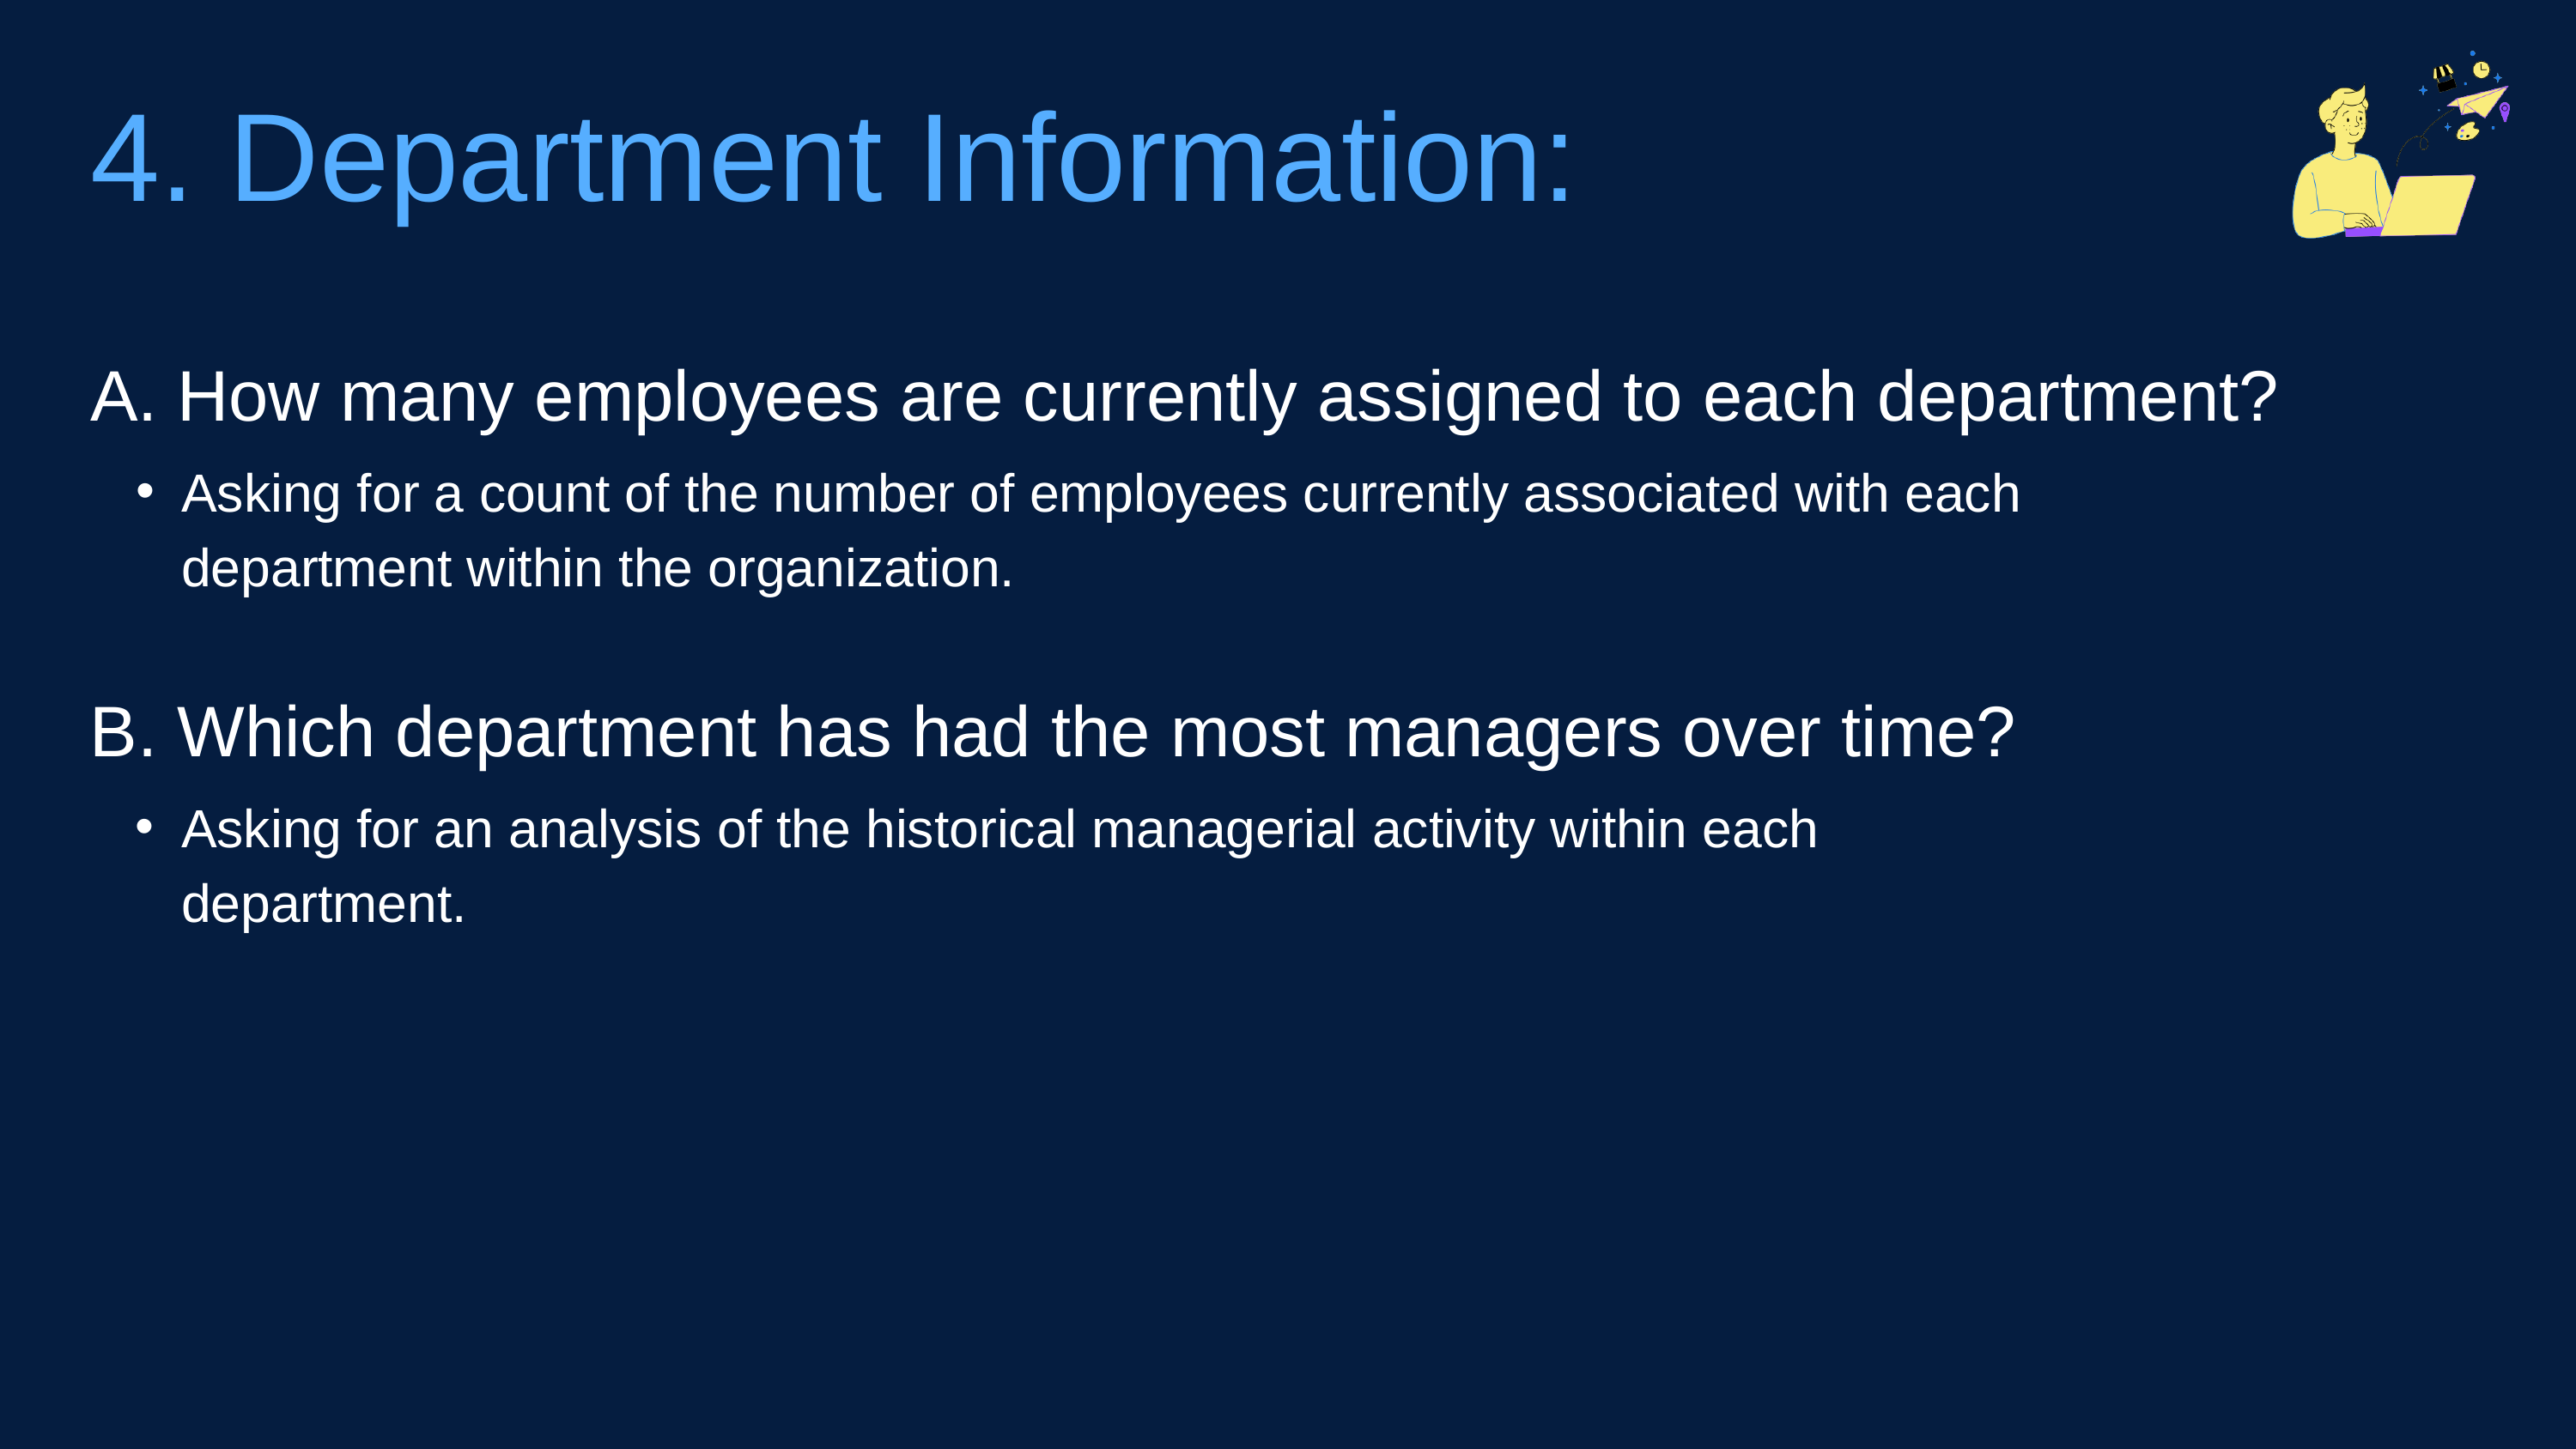

4. Department Information:

A. How many employees are currently assigned to each department?
Asking for a count of the number of employees currently associated with each department within the organization.
B. Which department has had the most managers over time?
Asking for an analysis of the historical managerial activity within each department.